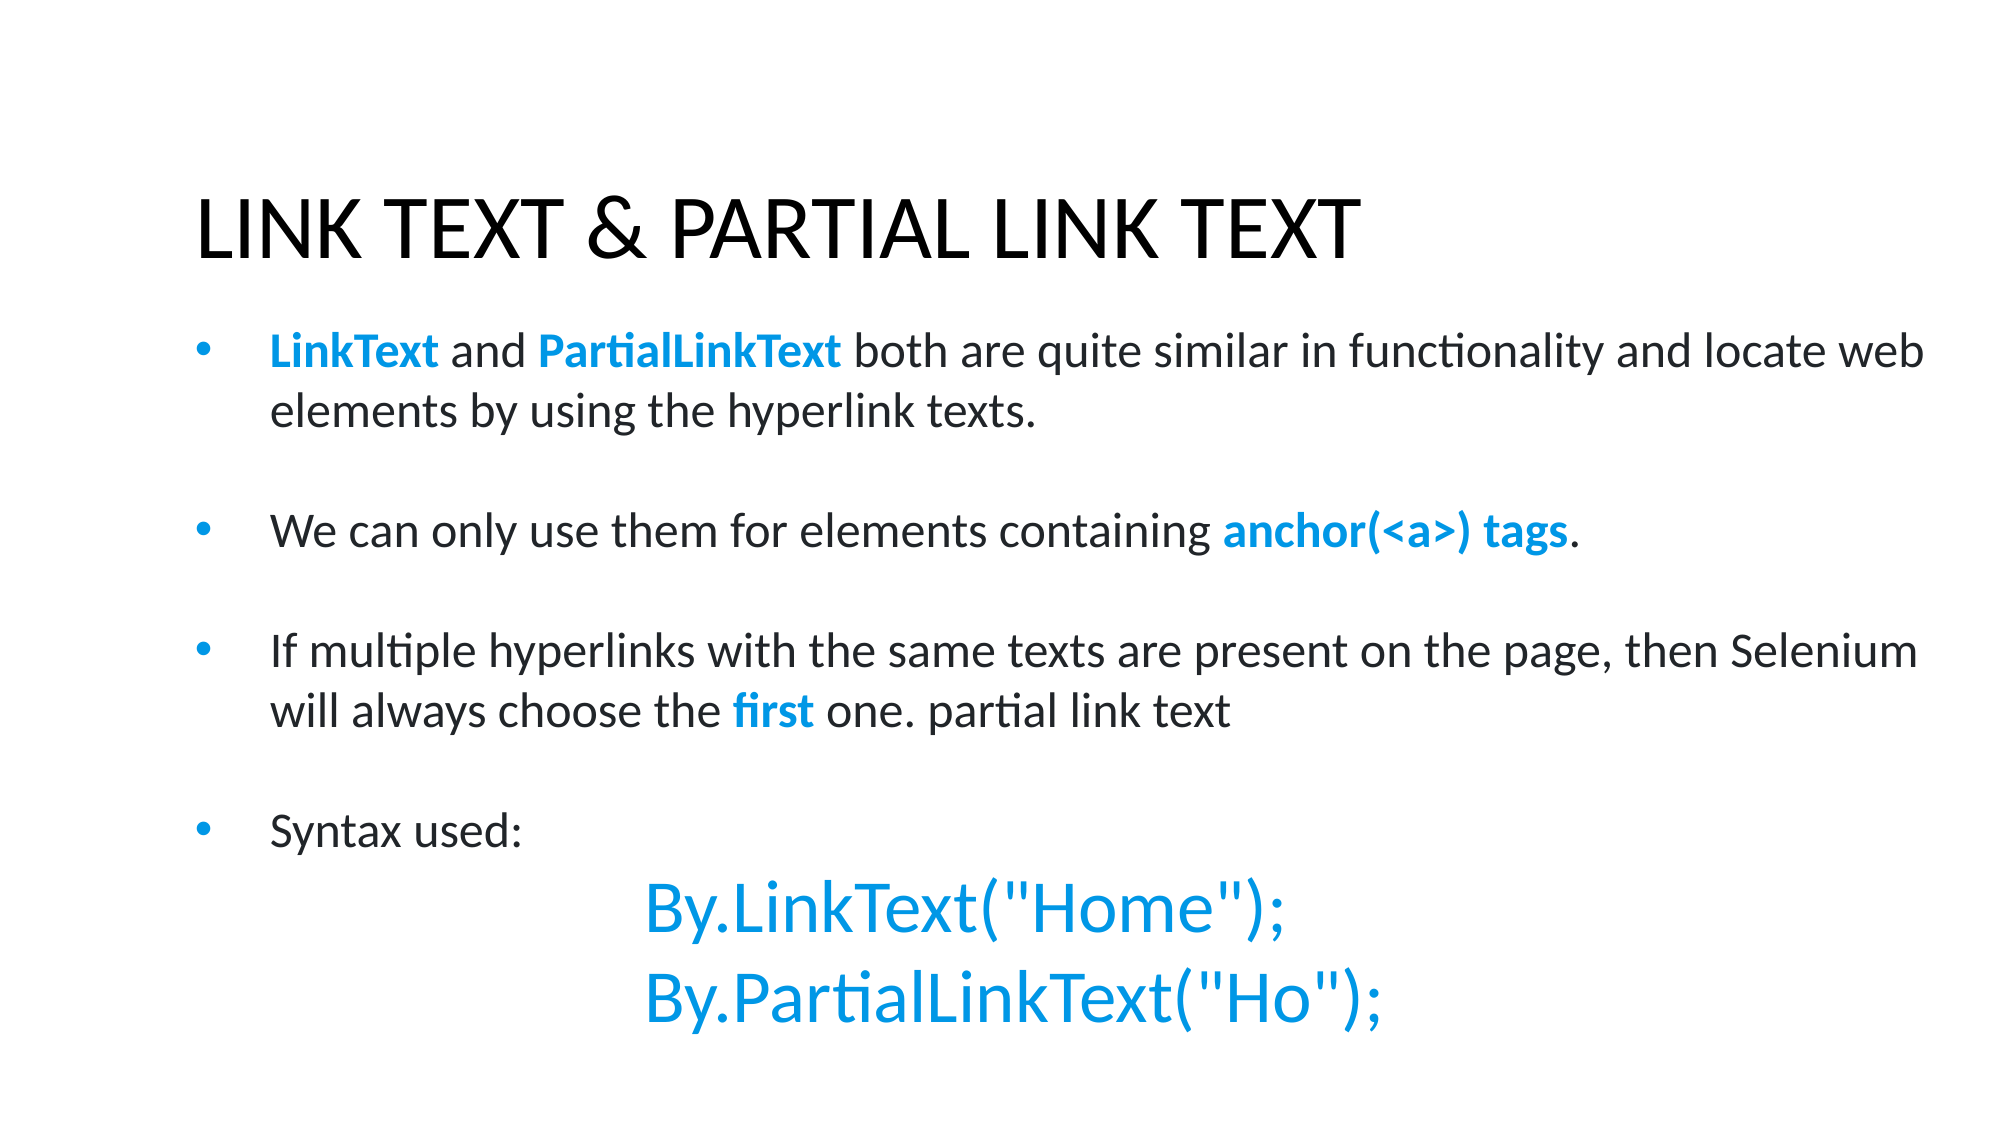

# LINK TEXT & PARTIAL LINK TEXT
LinkText and PartialLinkText both are quite similar in functionality and locate web elements by using the hyperlink texts.

We can only use them for elements containing anchor(<a>) tags.

If multiple hyperlinks with the same texts are present on the page, then Selenium will always choose the first one. partial link text

Syntax used:
			By.LinkText("Home");
			By.PartialLinkText("Ho");

Selenium Locator